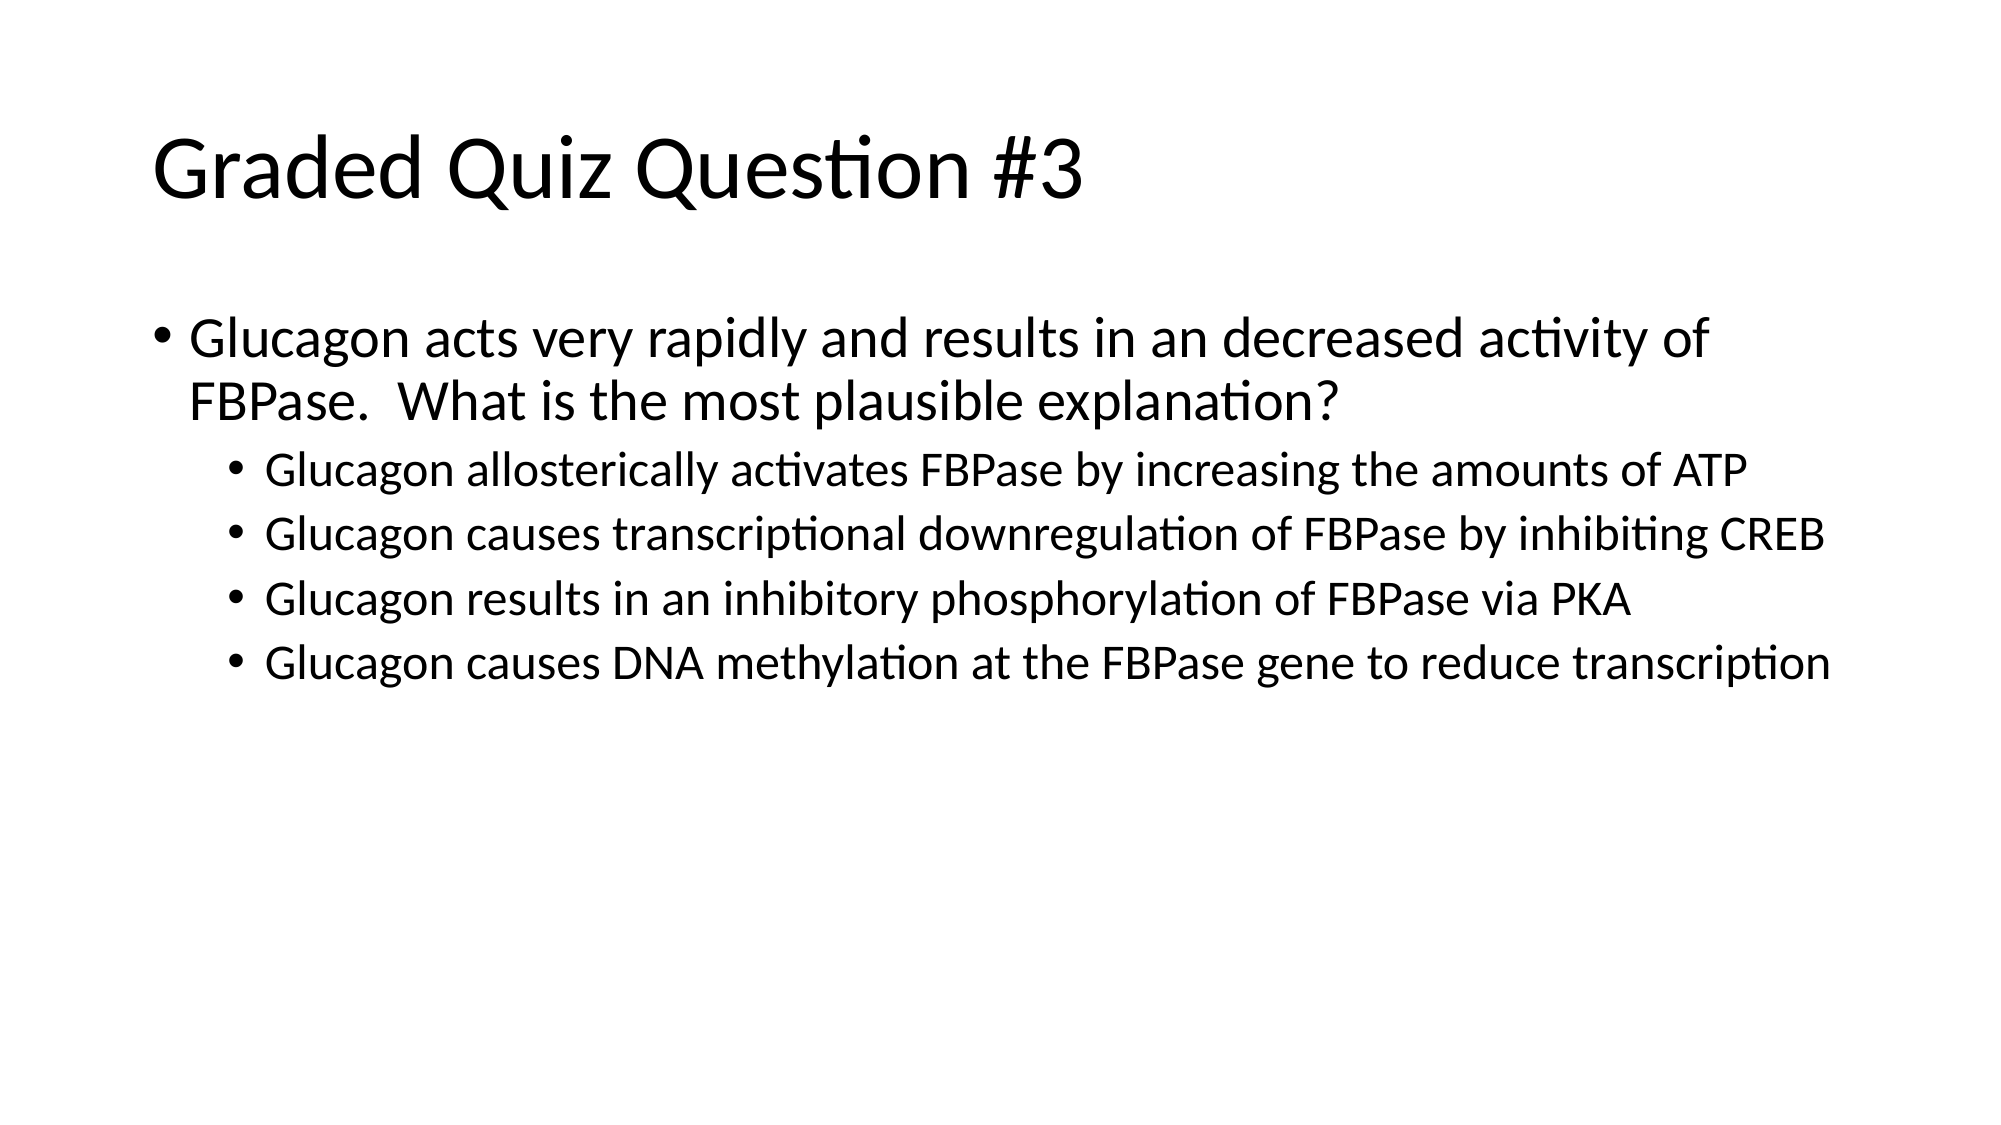

# Graded Quiz Question #3
Glucagon acts very rapidly and results in an decreased activity of FBPase.  What is the most plausible explanation?
Glucagon allosterically activates FBPase by increasing the amounts of ATP
Glucagon causes transcriptional downregulation of FBPase by inhibiting CREB
Glucagon results in an inhibitory phosphorylation of FBPase via PKA
Glucagon causes DNA methylation at the FBPase gene to reduce transcription